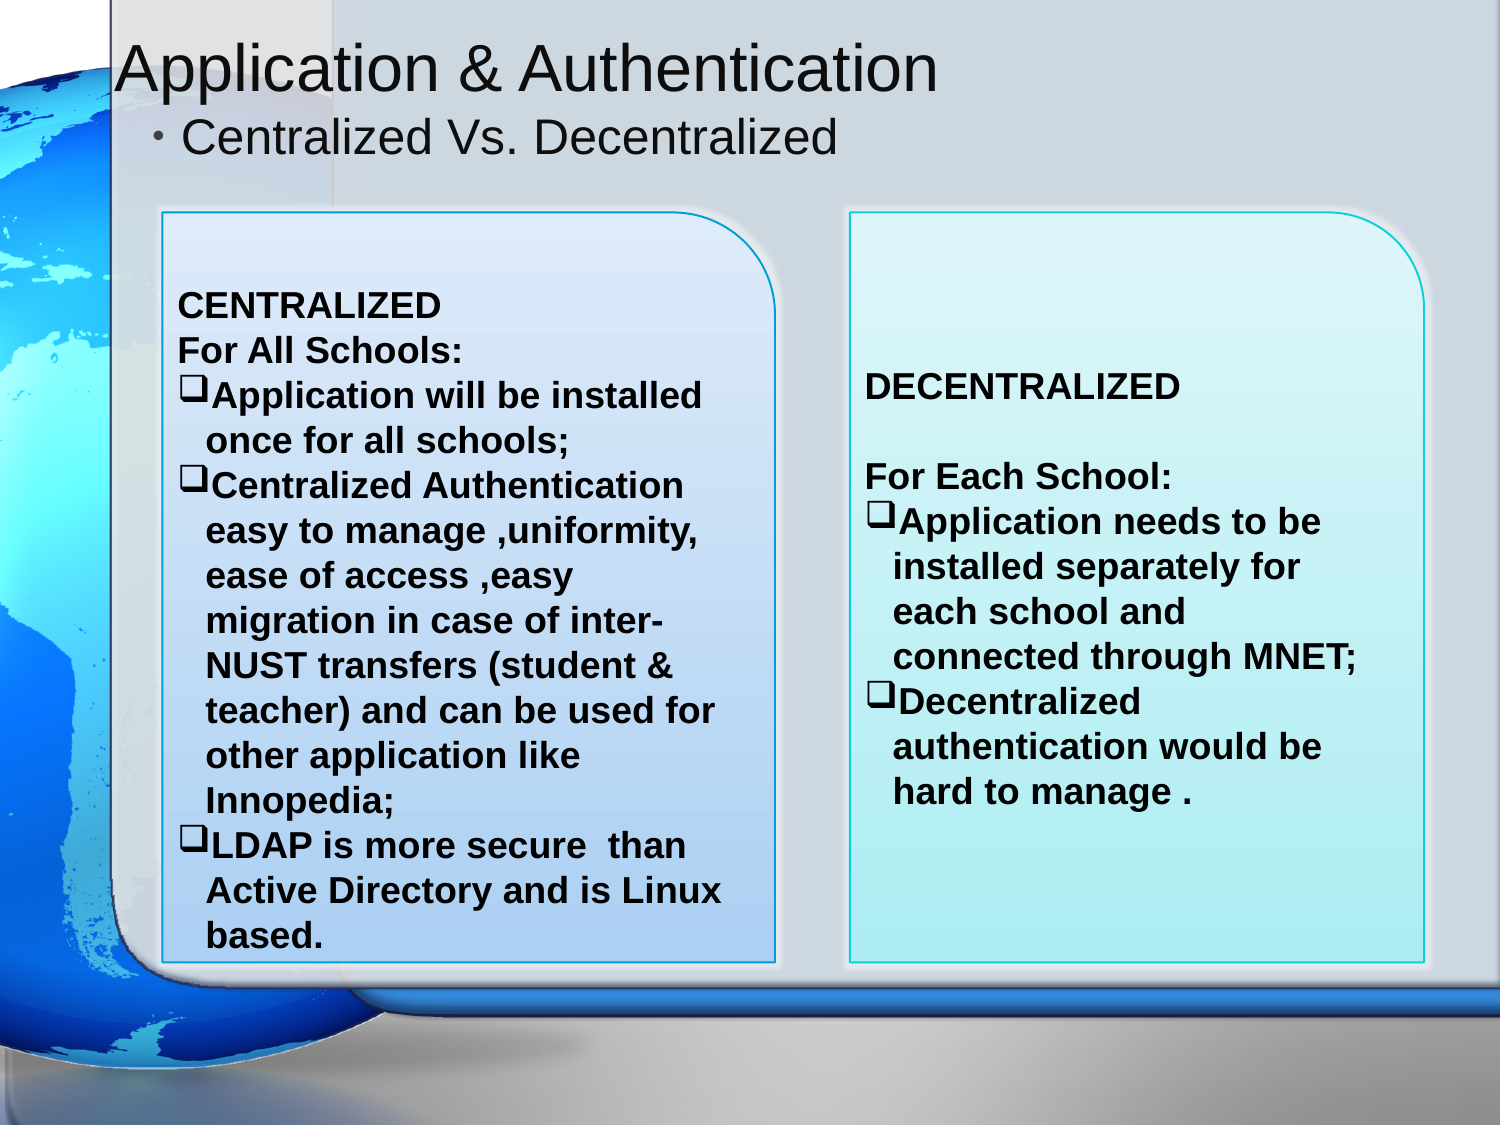

# Application & Authentication
Centralized Vs. Decentralized

CENTRALIZED
For All Schools:
Application will be installed once for all schools;
Centralized Authentication easy to manage ,uniformity, ease of access ,easy migration in case of inter-NUST transfers (student & teacher) and can be used for other application like Innopedia;
LDAP is more secure  than Active Directory and is Linux based.

DECENTRALIZED

For Each School:
Application needs to be installed separately for each school and connected through MNET;
Decentralized authentication would be hard to manage .